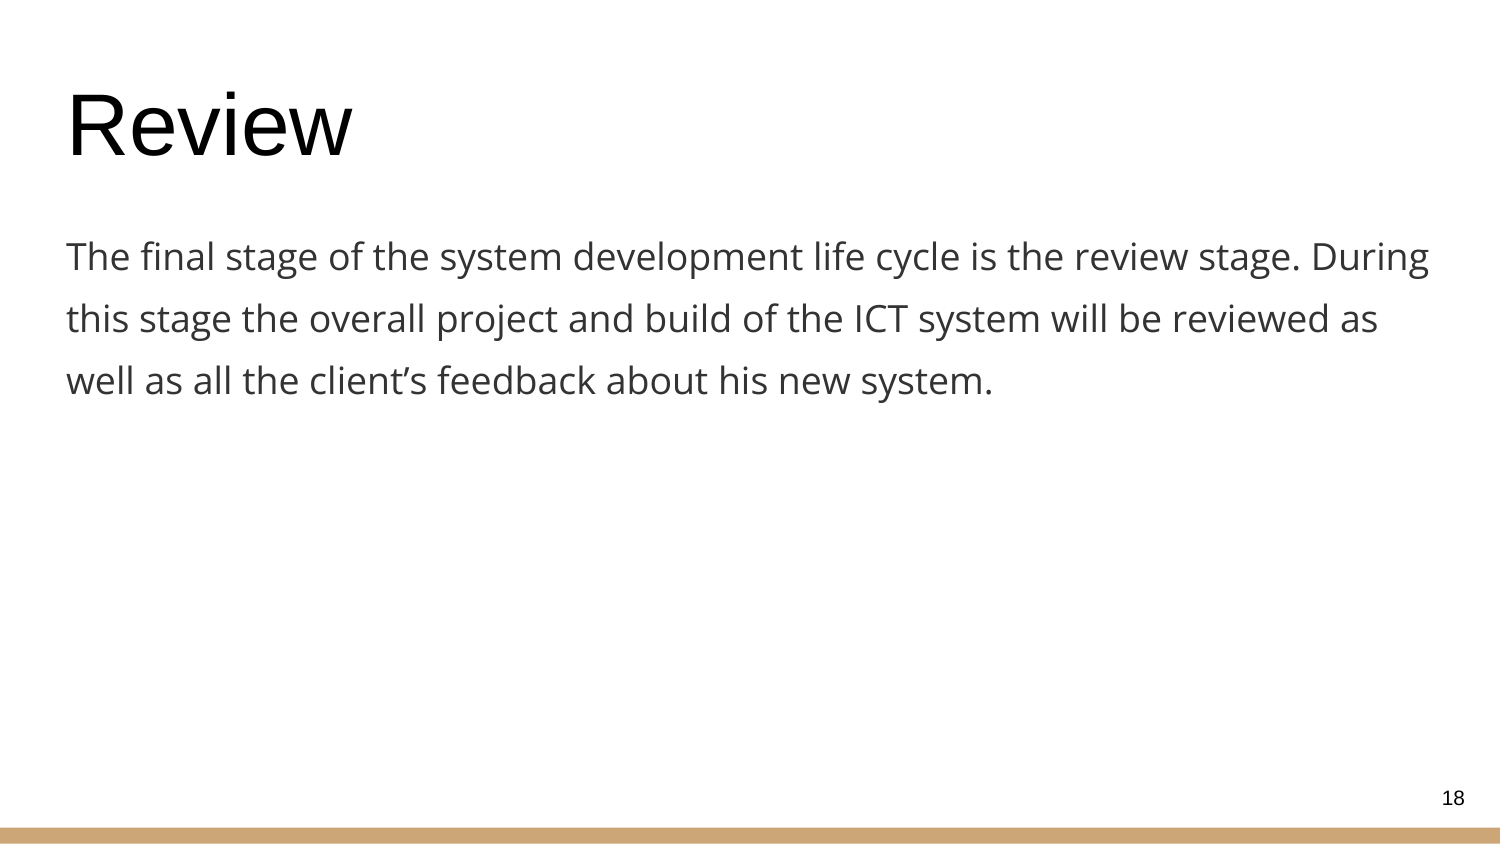

# Review
The final stage of the system development life cycle is the review stage. During this stage the overall project and build of the ICT system will be reviewed as well as all the client’s feedback about his new system.

18